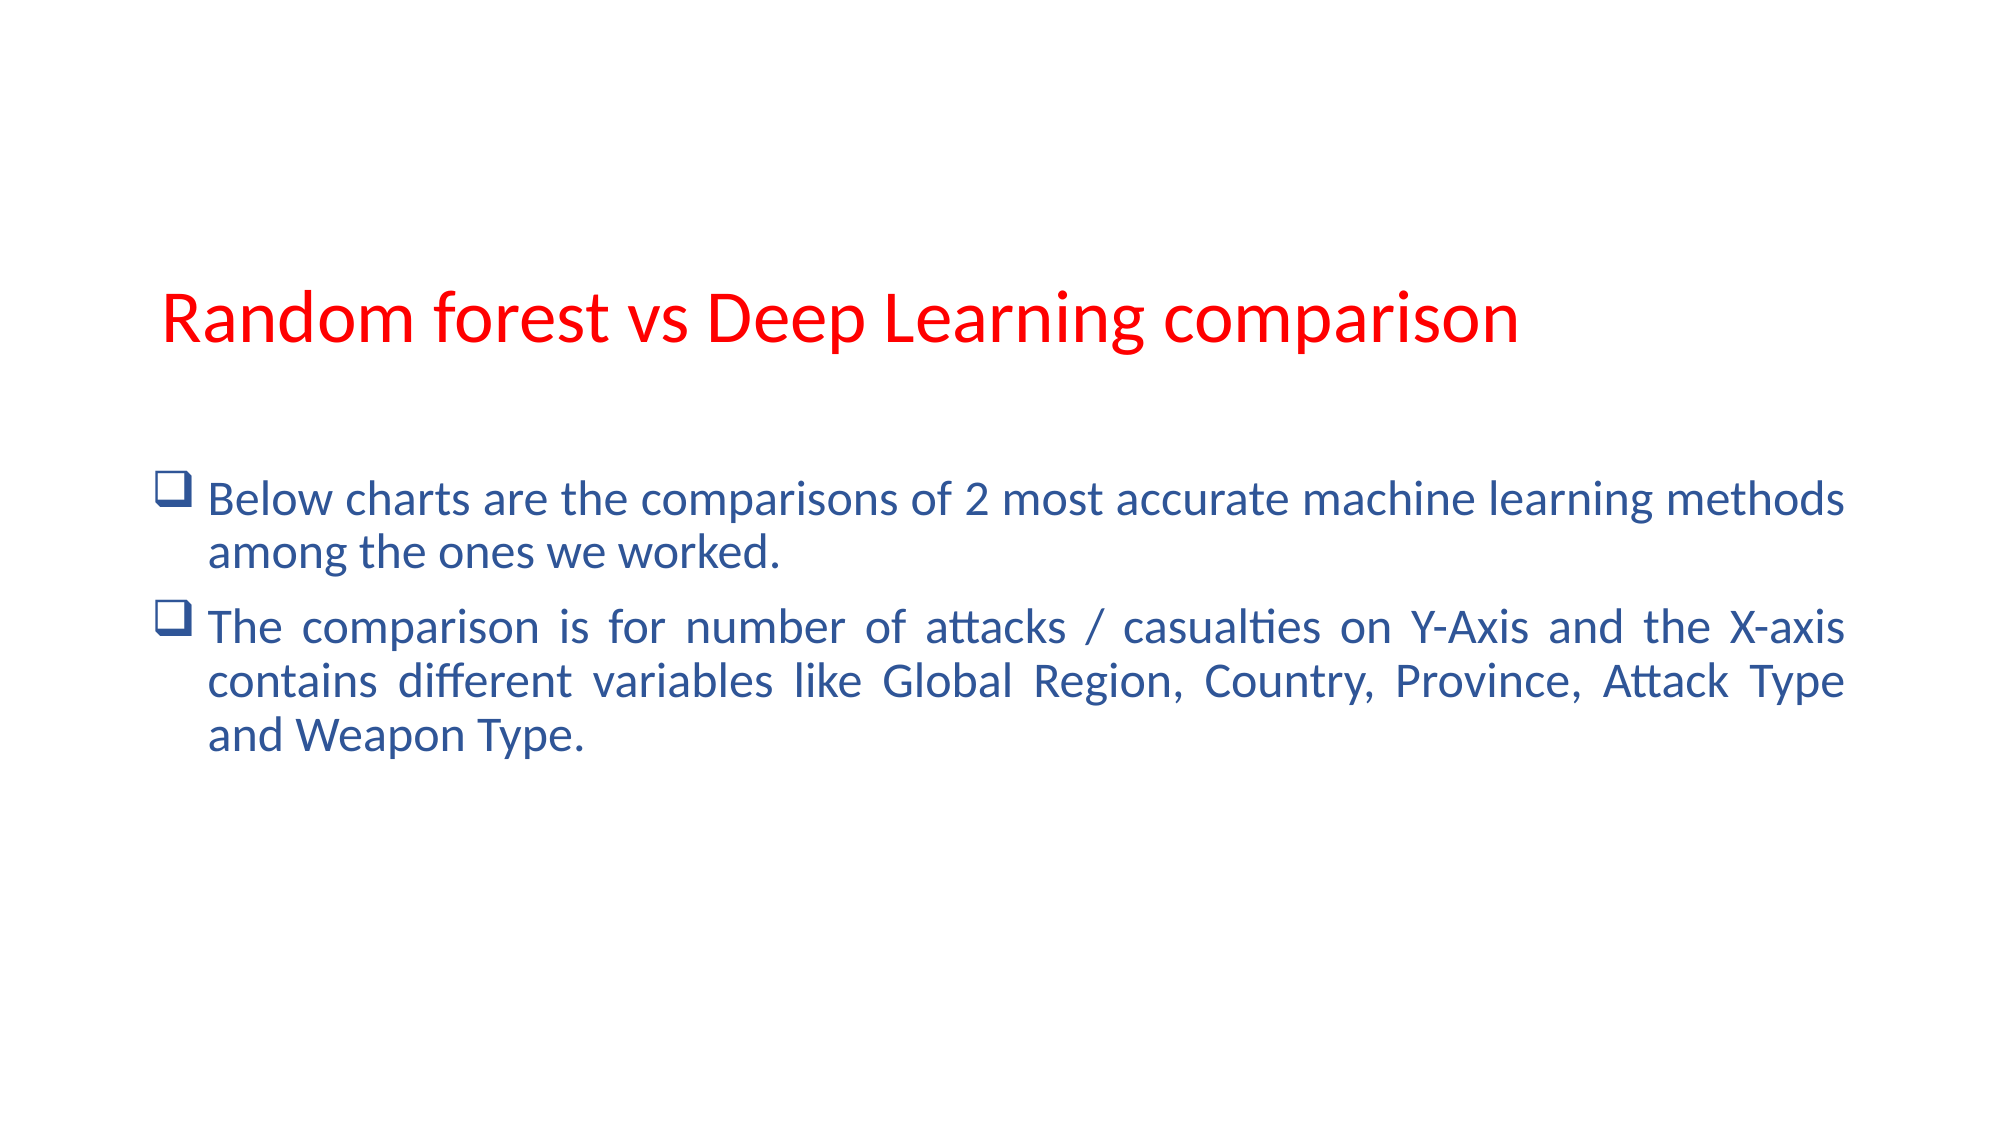

# Random forest vs Deep Learning comparison
Below charts are the comparisons of 2 most accurate machine learning methods among the ones we worked.
The comparison is for number of attacks / casualties on Y-Axis and the X-axis contains different variables like Global Region, Country, Province, Attack Type and Weapon Type.